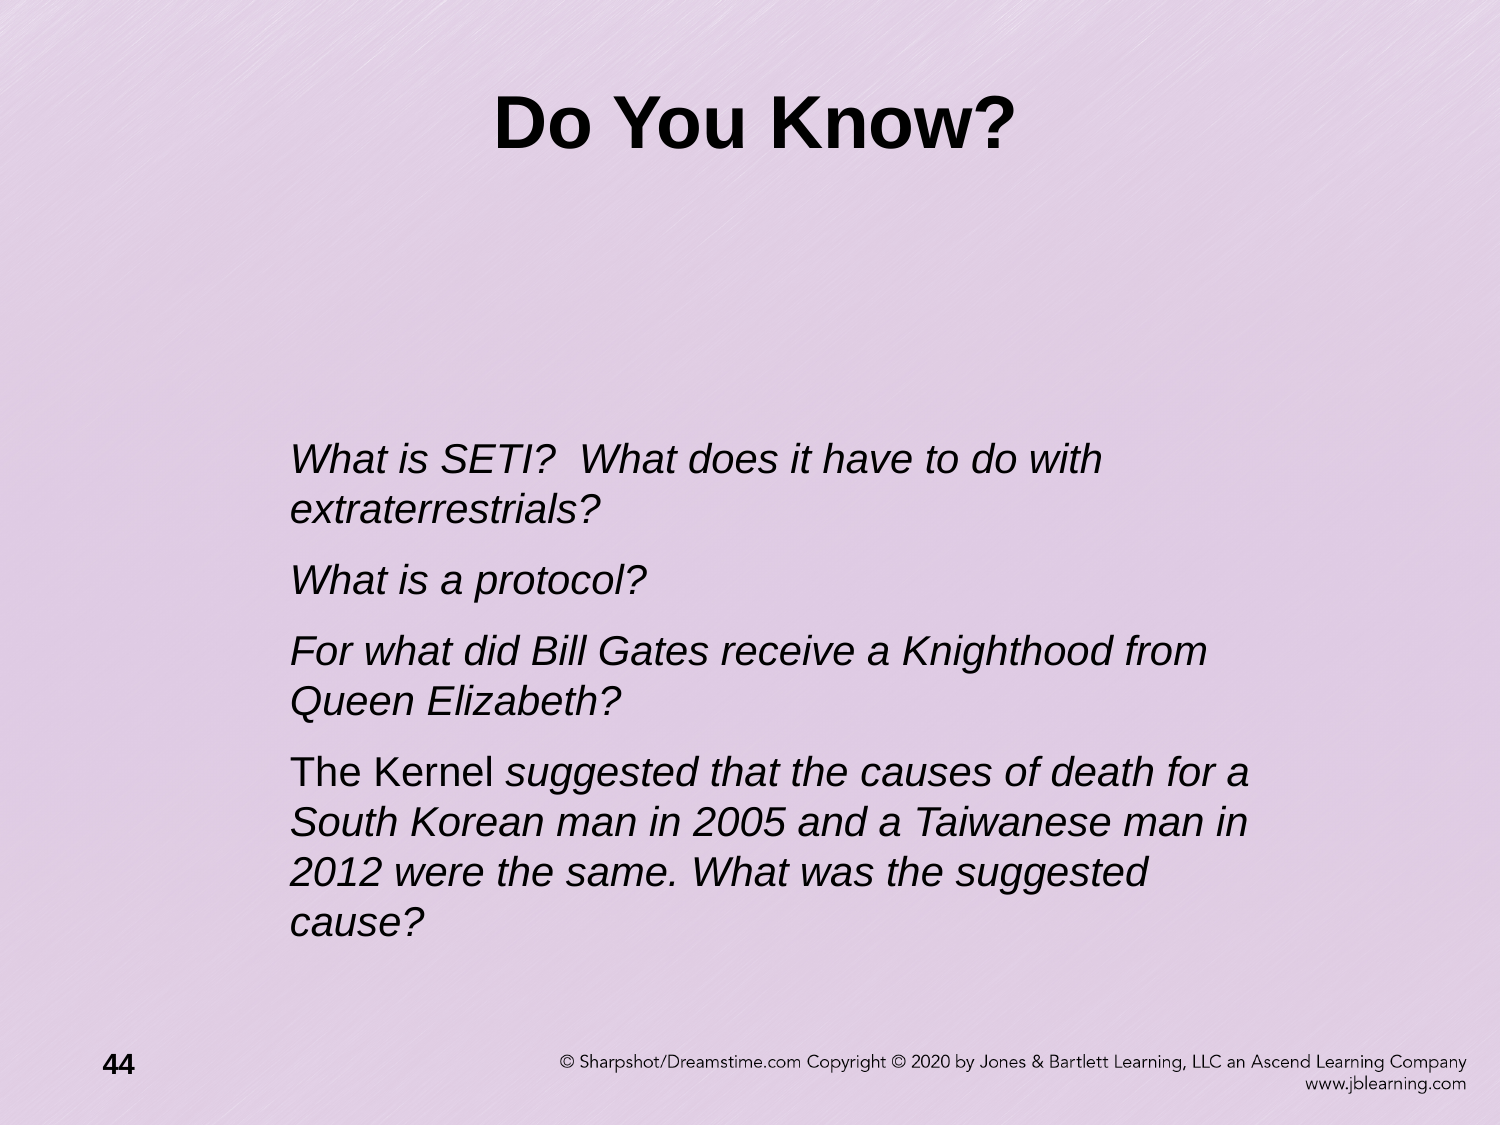

# Do You Know?
What is SETI?  What does it have to do with extraterrestrials?
What is a protocol?
For what did Bill Gates receive a Knighthood from Queen Elizabeth?
The Kernel suggested that the causes of death for a South Korean man in 2005 and a Taiwanese man in 2012 were the same. What was the suggested cause?
44